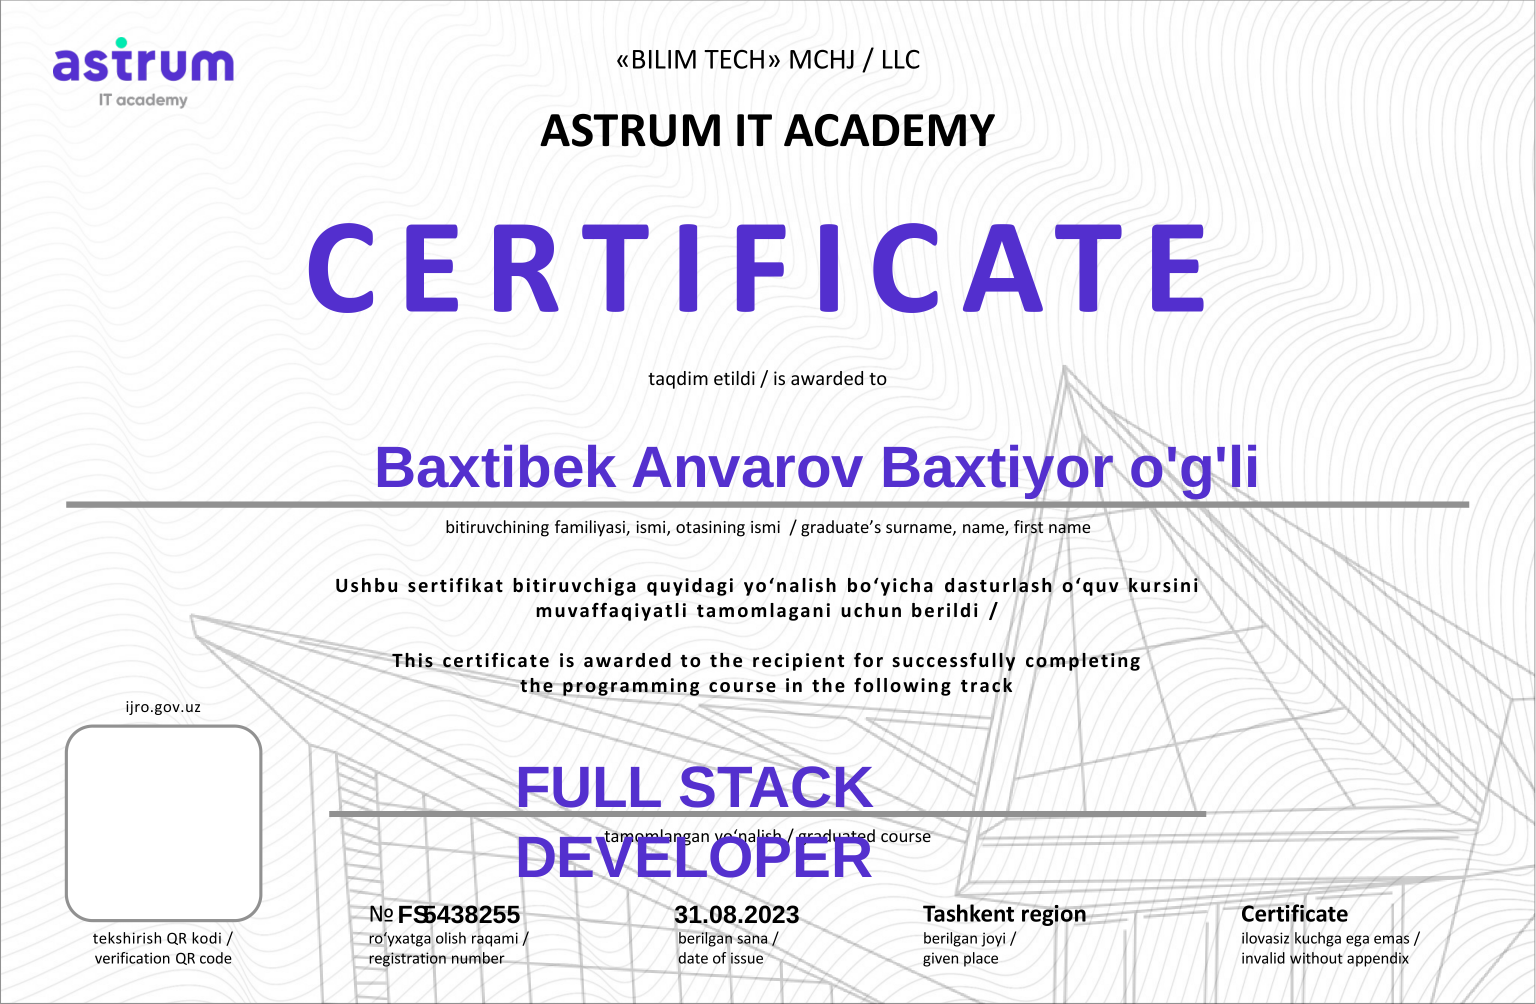

Baxtibek Anvarov Baxtiyor o'g'li
FULL STACK DEVELOPER
FS
5438255
31.08.2023